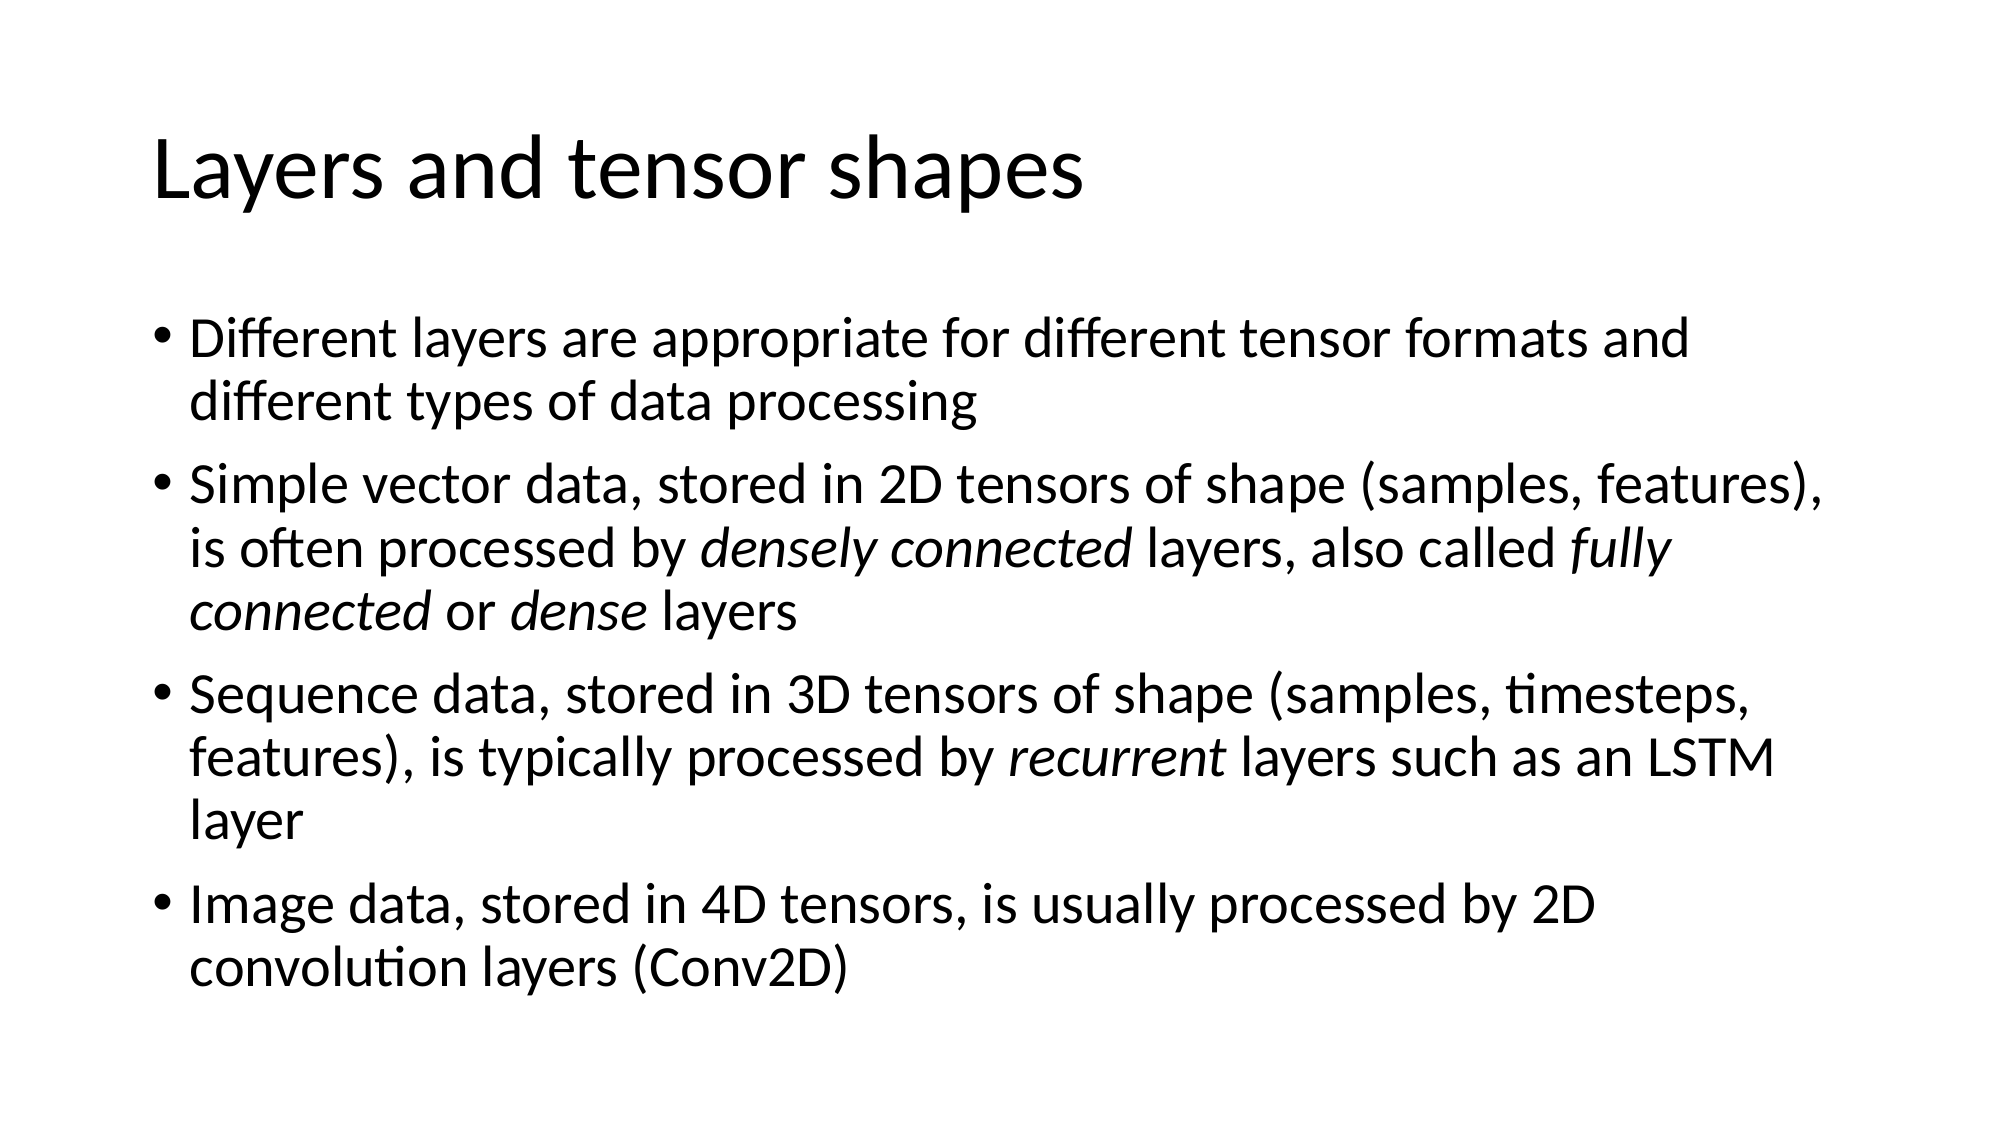

# Layers and tensor shapes
Different layers are appropriate for different tensor formats and different types of data processing
Simple vector data, stored in 2D tensors of shape (samples, features), is often processed by densely connected layers, also called fully connected or dense layers
Sequence data, stored in 3D tensors of shape (samples, timesteps, features), is typically processed by recurrent layers such as an LSTM layer
Image data, stored in 4D tensors, is usually processed by 2D convolution layers (Conv2D)